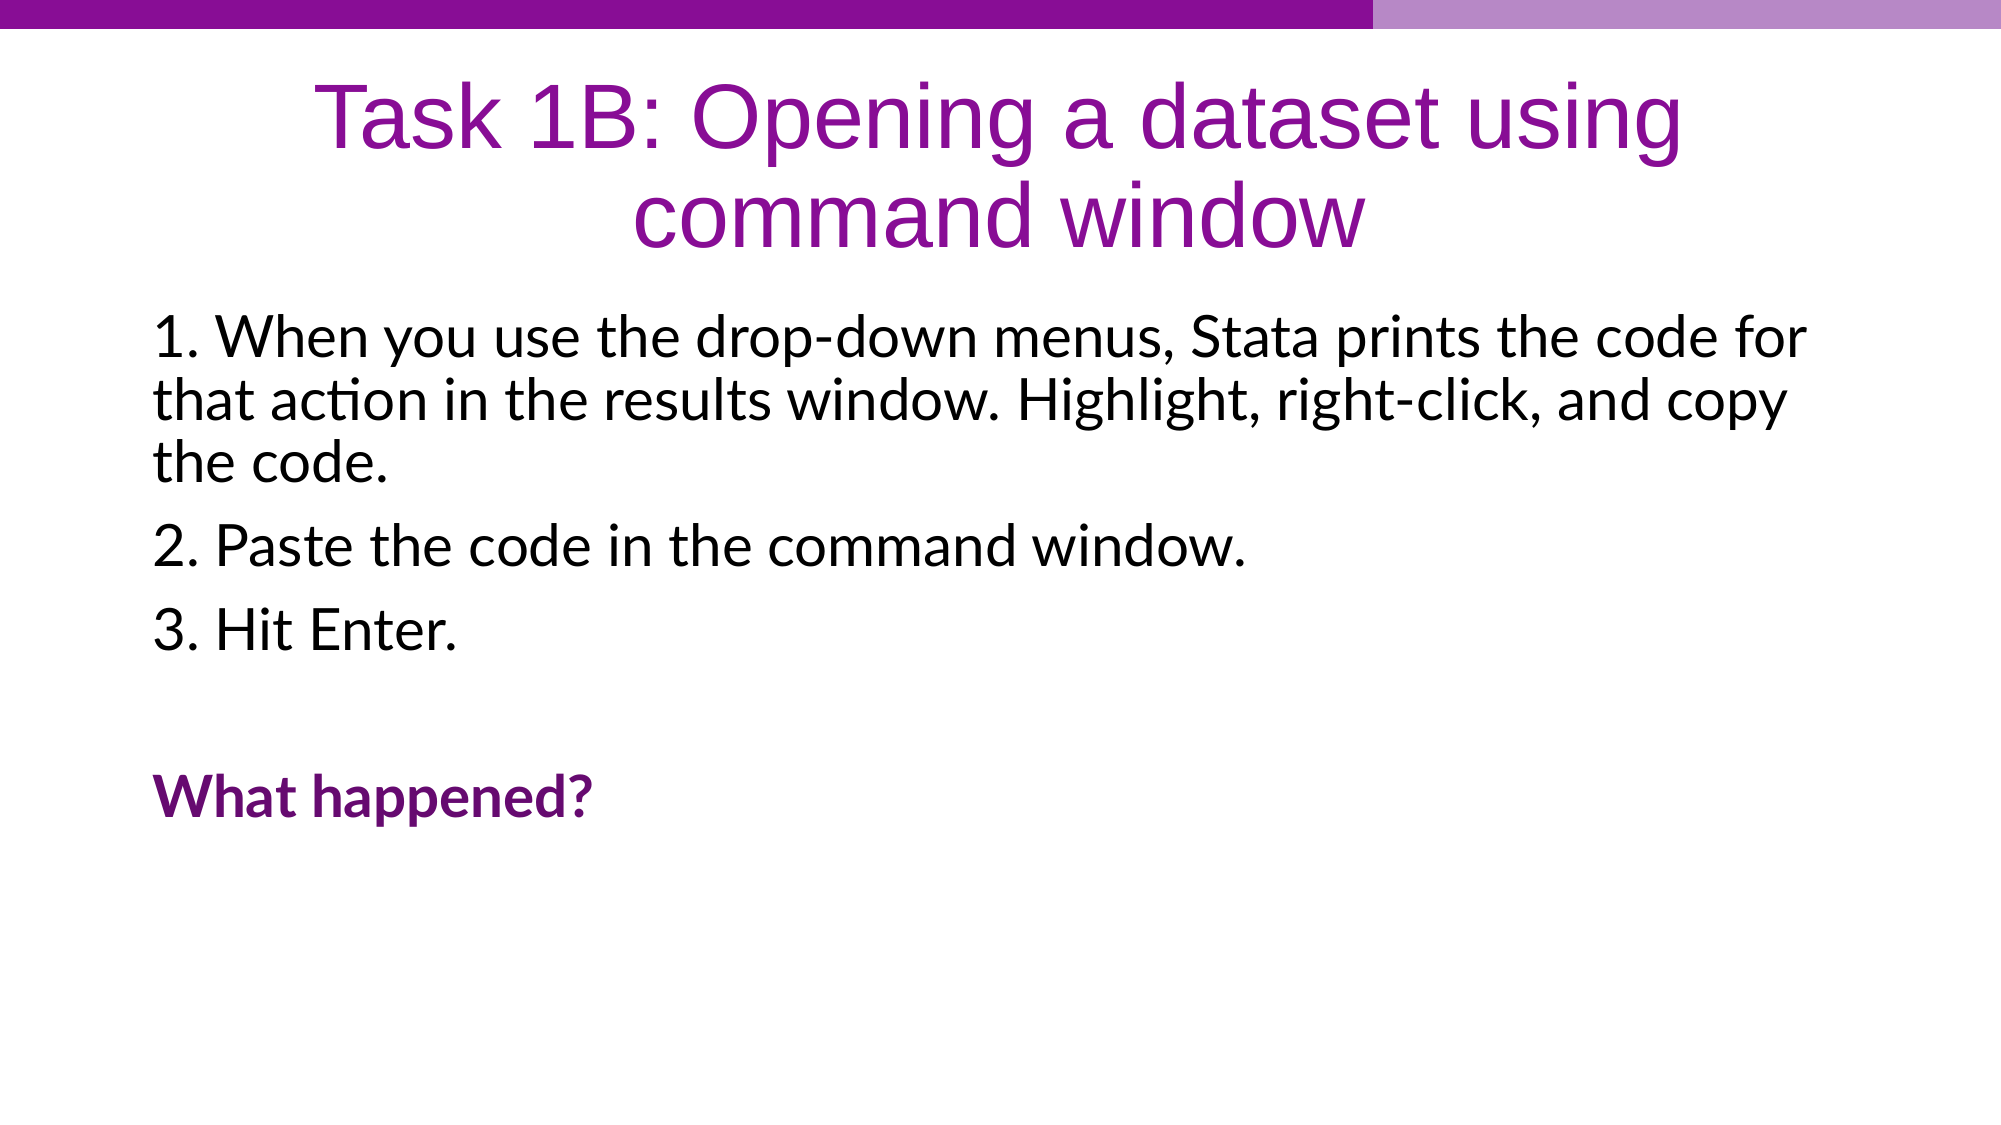

# Task 1B: Opening a dataset using command window
1. When you use the drop-down menus, Stata prints the code for that action in the results window. Highlight, right-click, and copy the code.
2. Paste the code in the command window.
3. Hit Enter.

What happened?